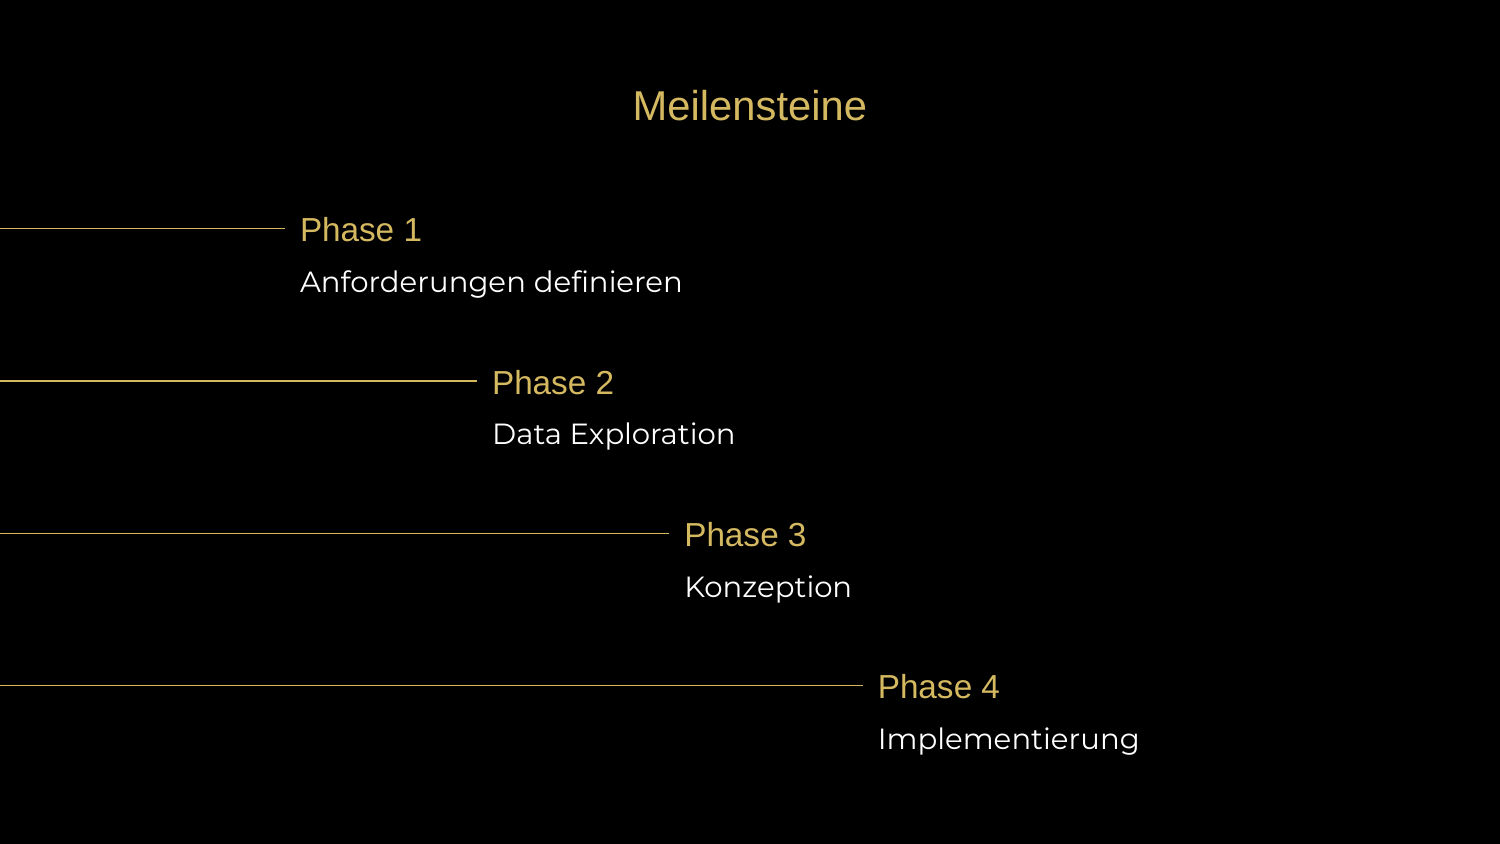

# Meilensteine
Phase 1
Anforderungen definieren
Phase 2
Data Exploration
Phase 3
Konzeption
Phase 4
Implementierung